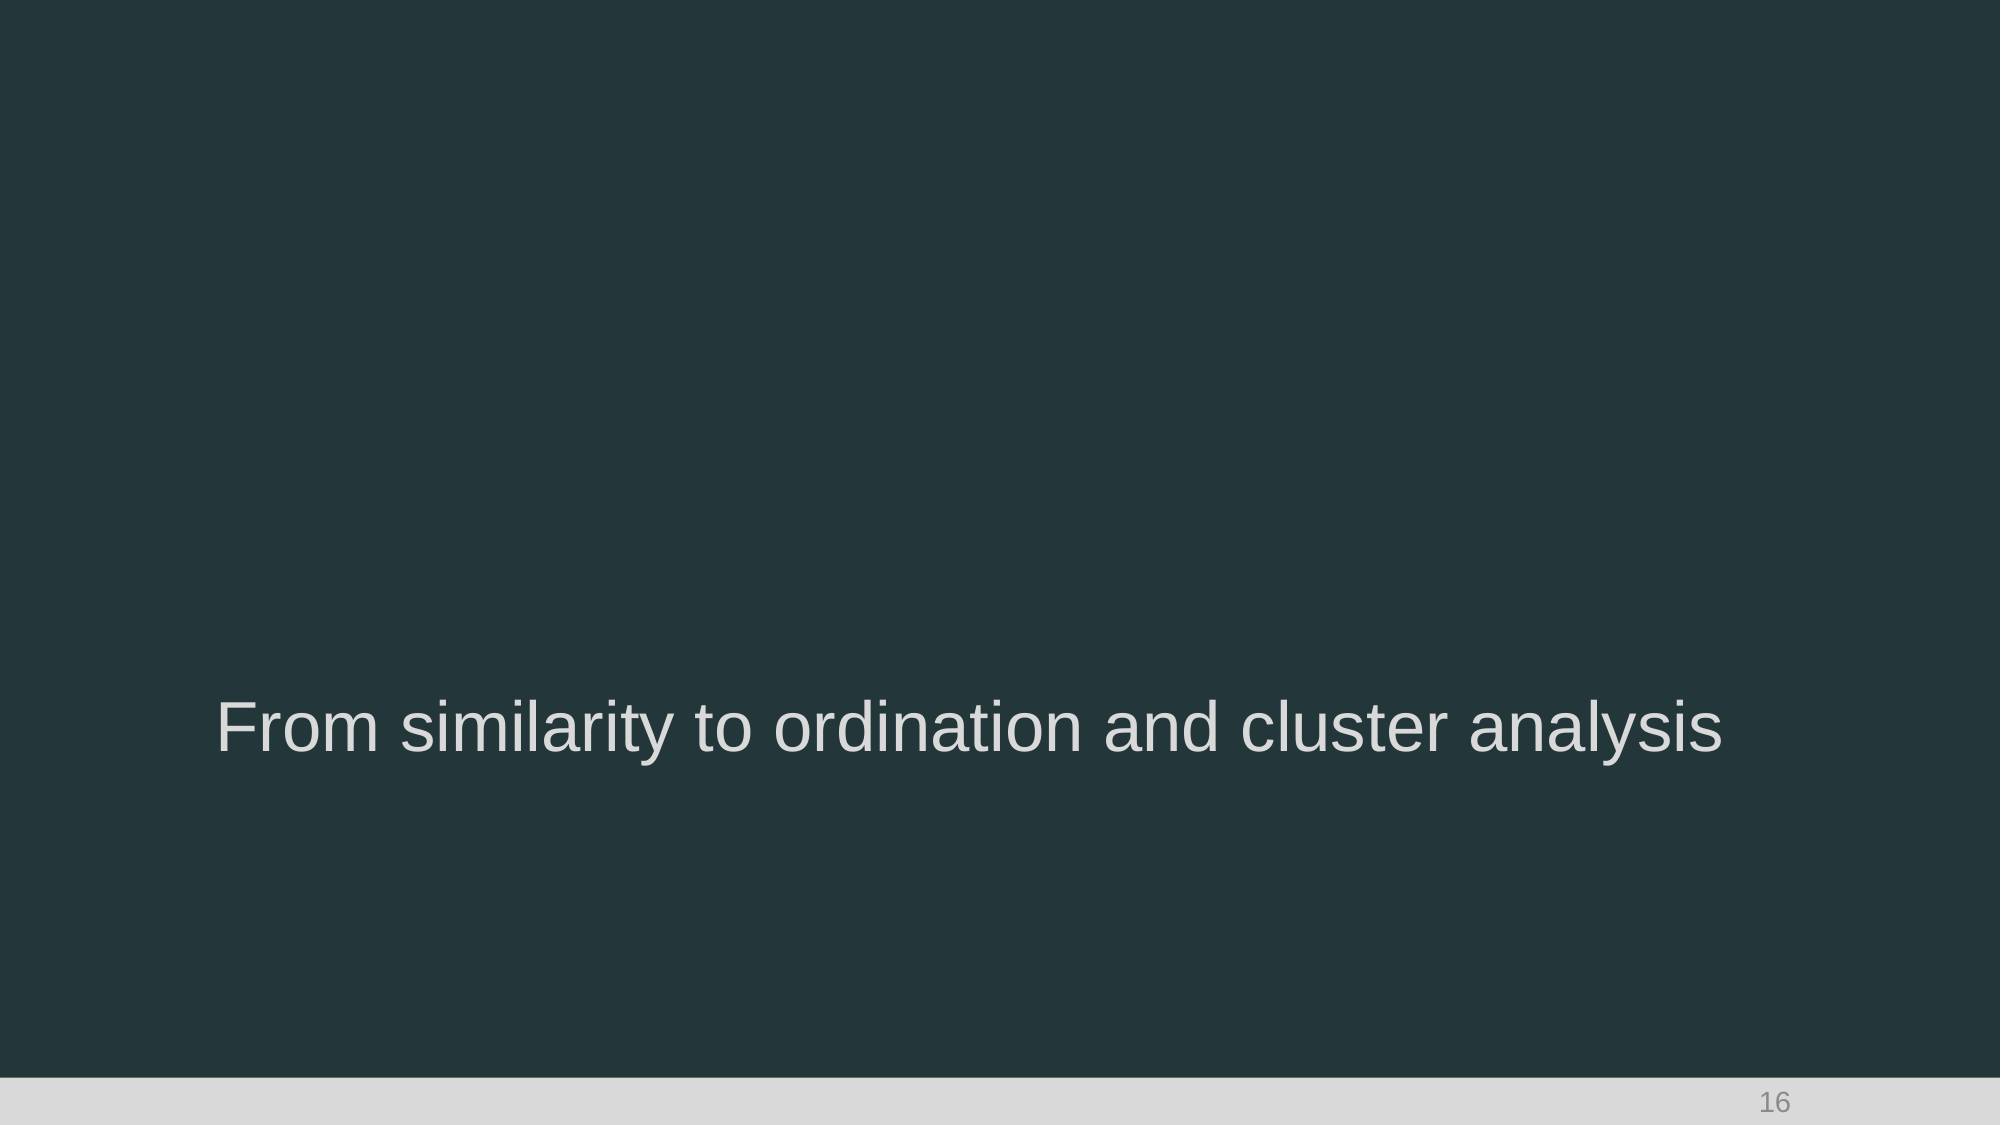

# From similarity to ordination and cluster analysis

16